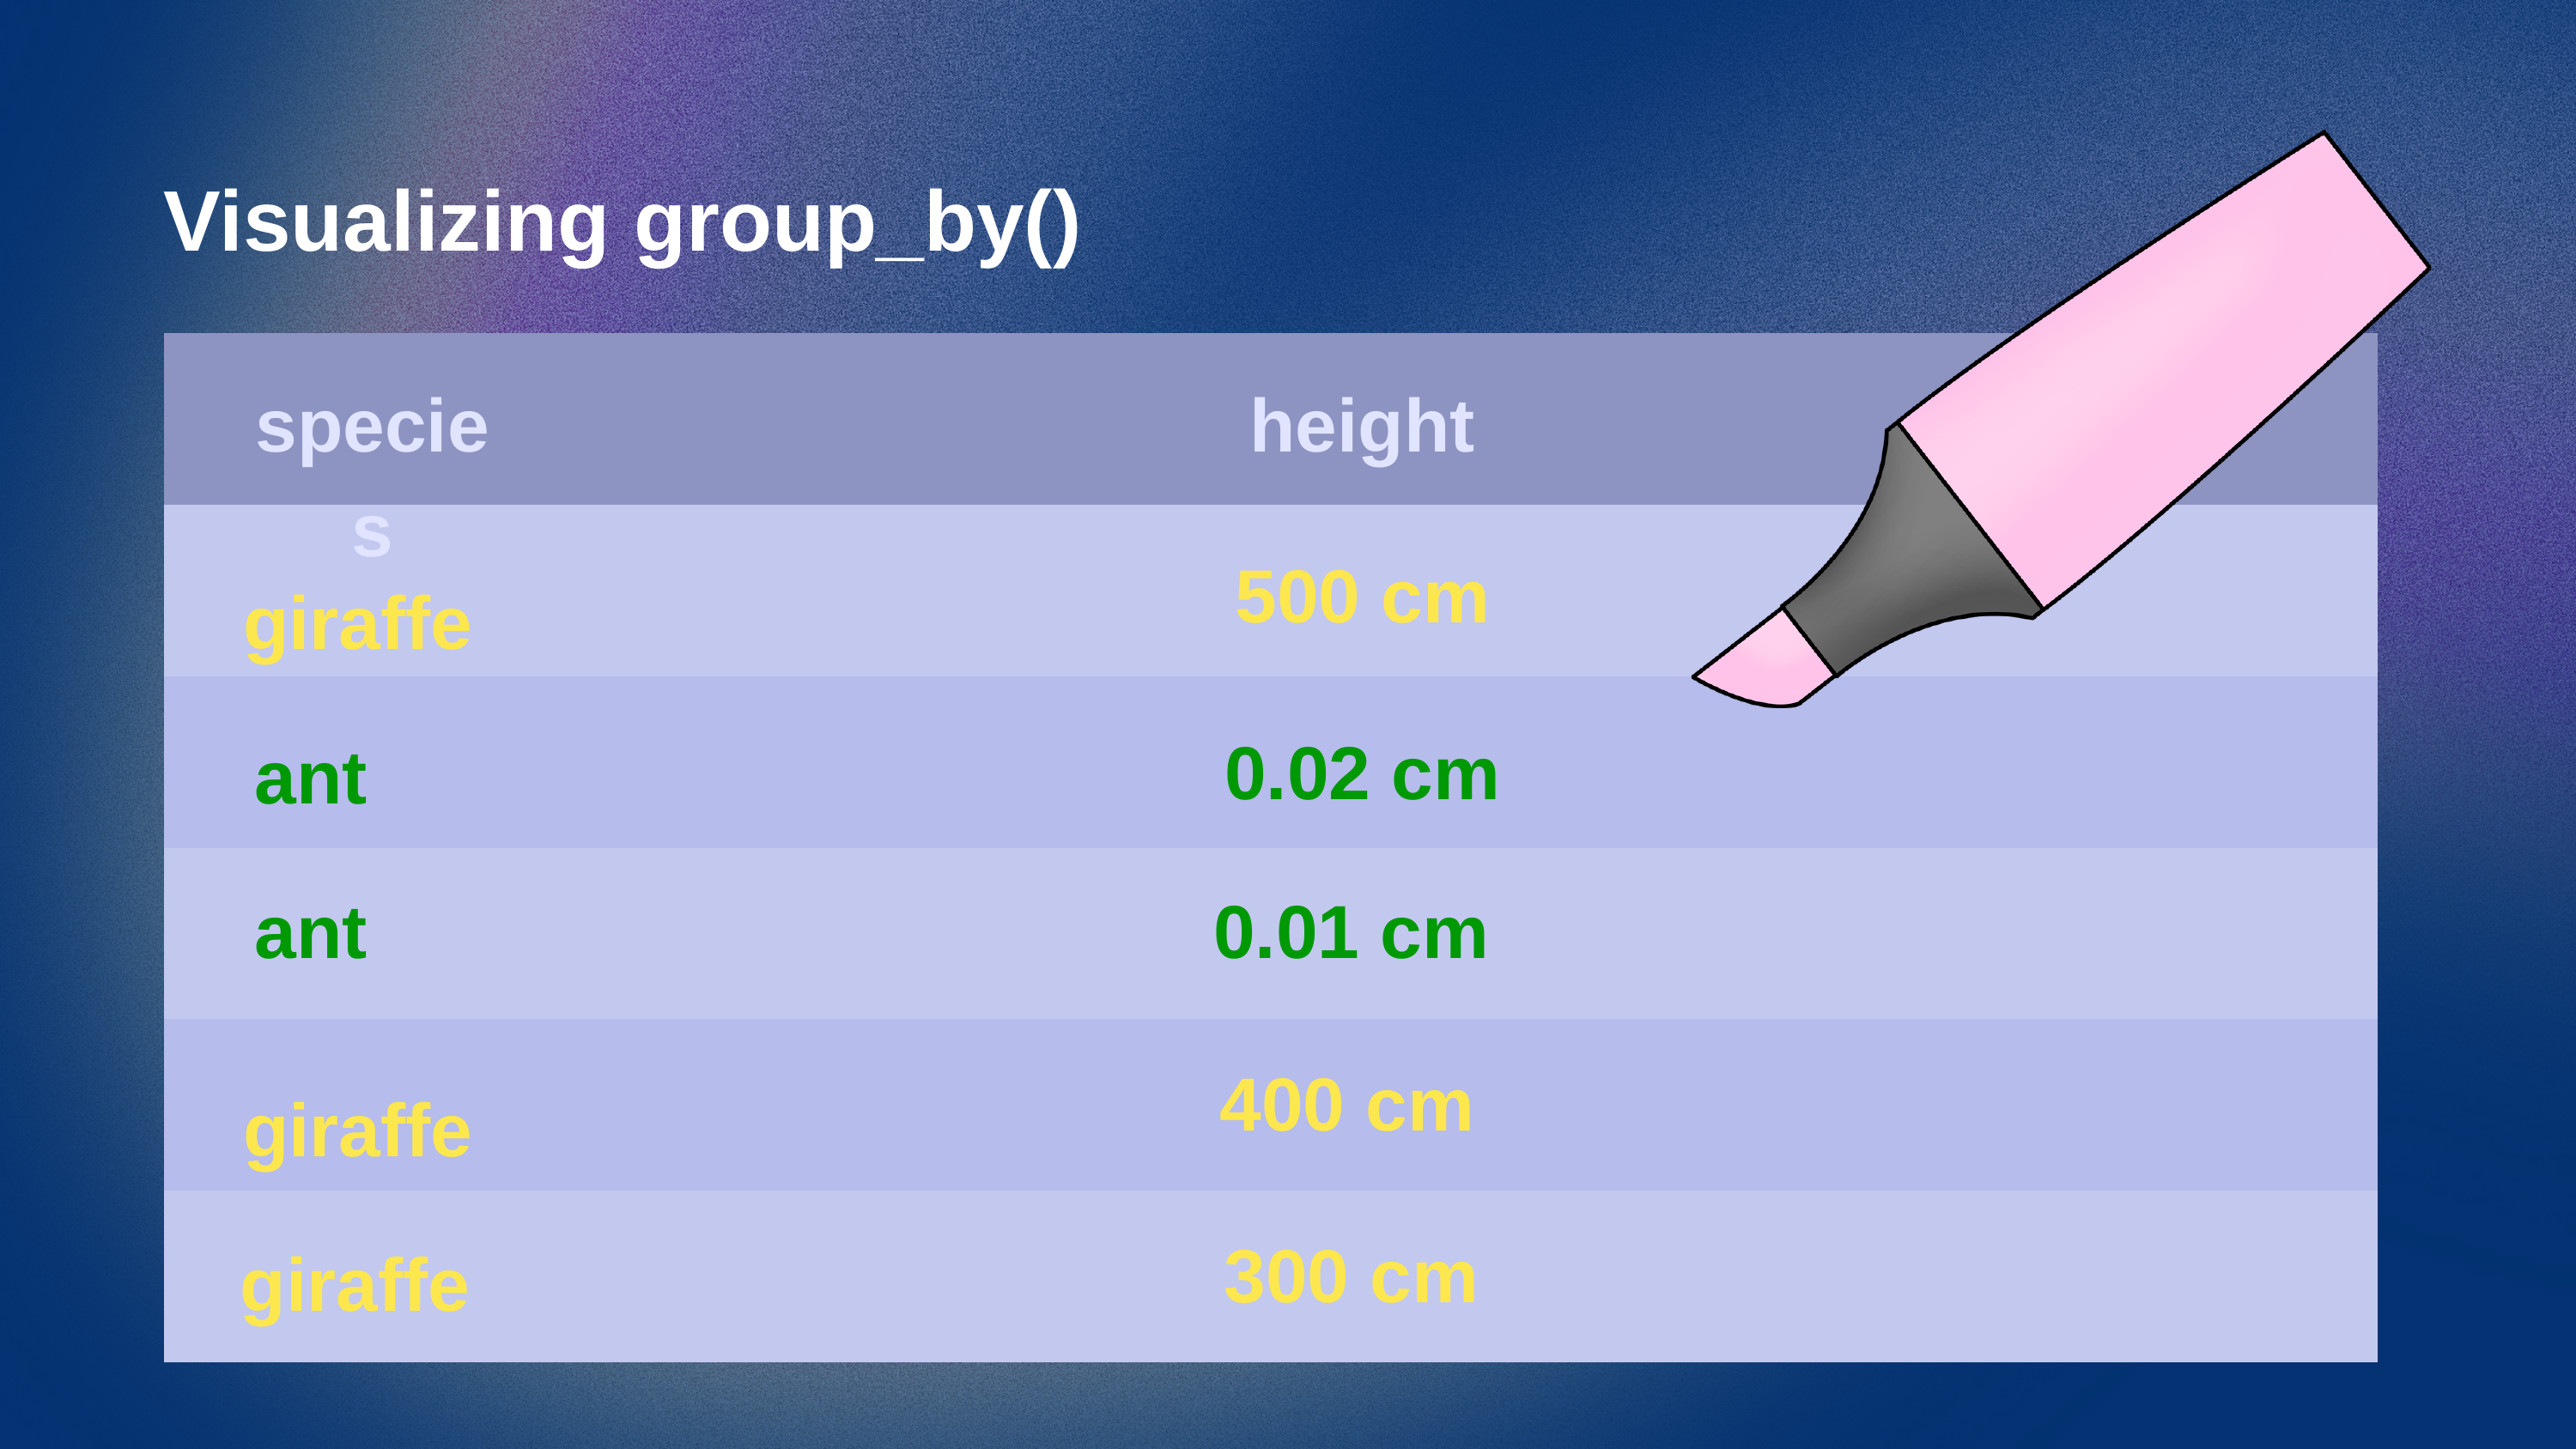

Visualizing group_by()

species
height
500 cm
giraffe
0.02 cm
ant
0.01 cm
ant
400 cm
giraffe
300 cm
giraffe